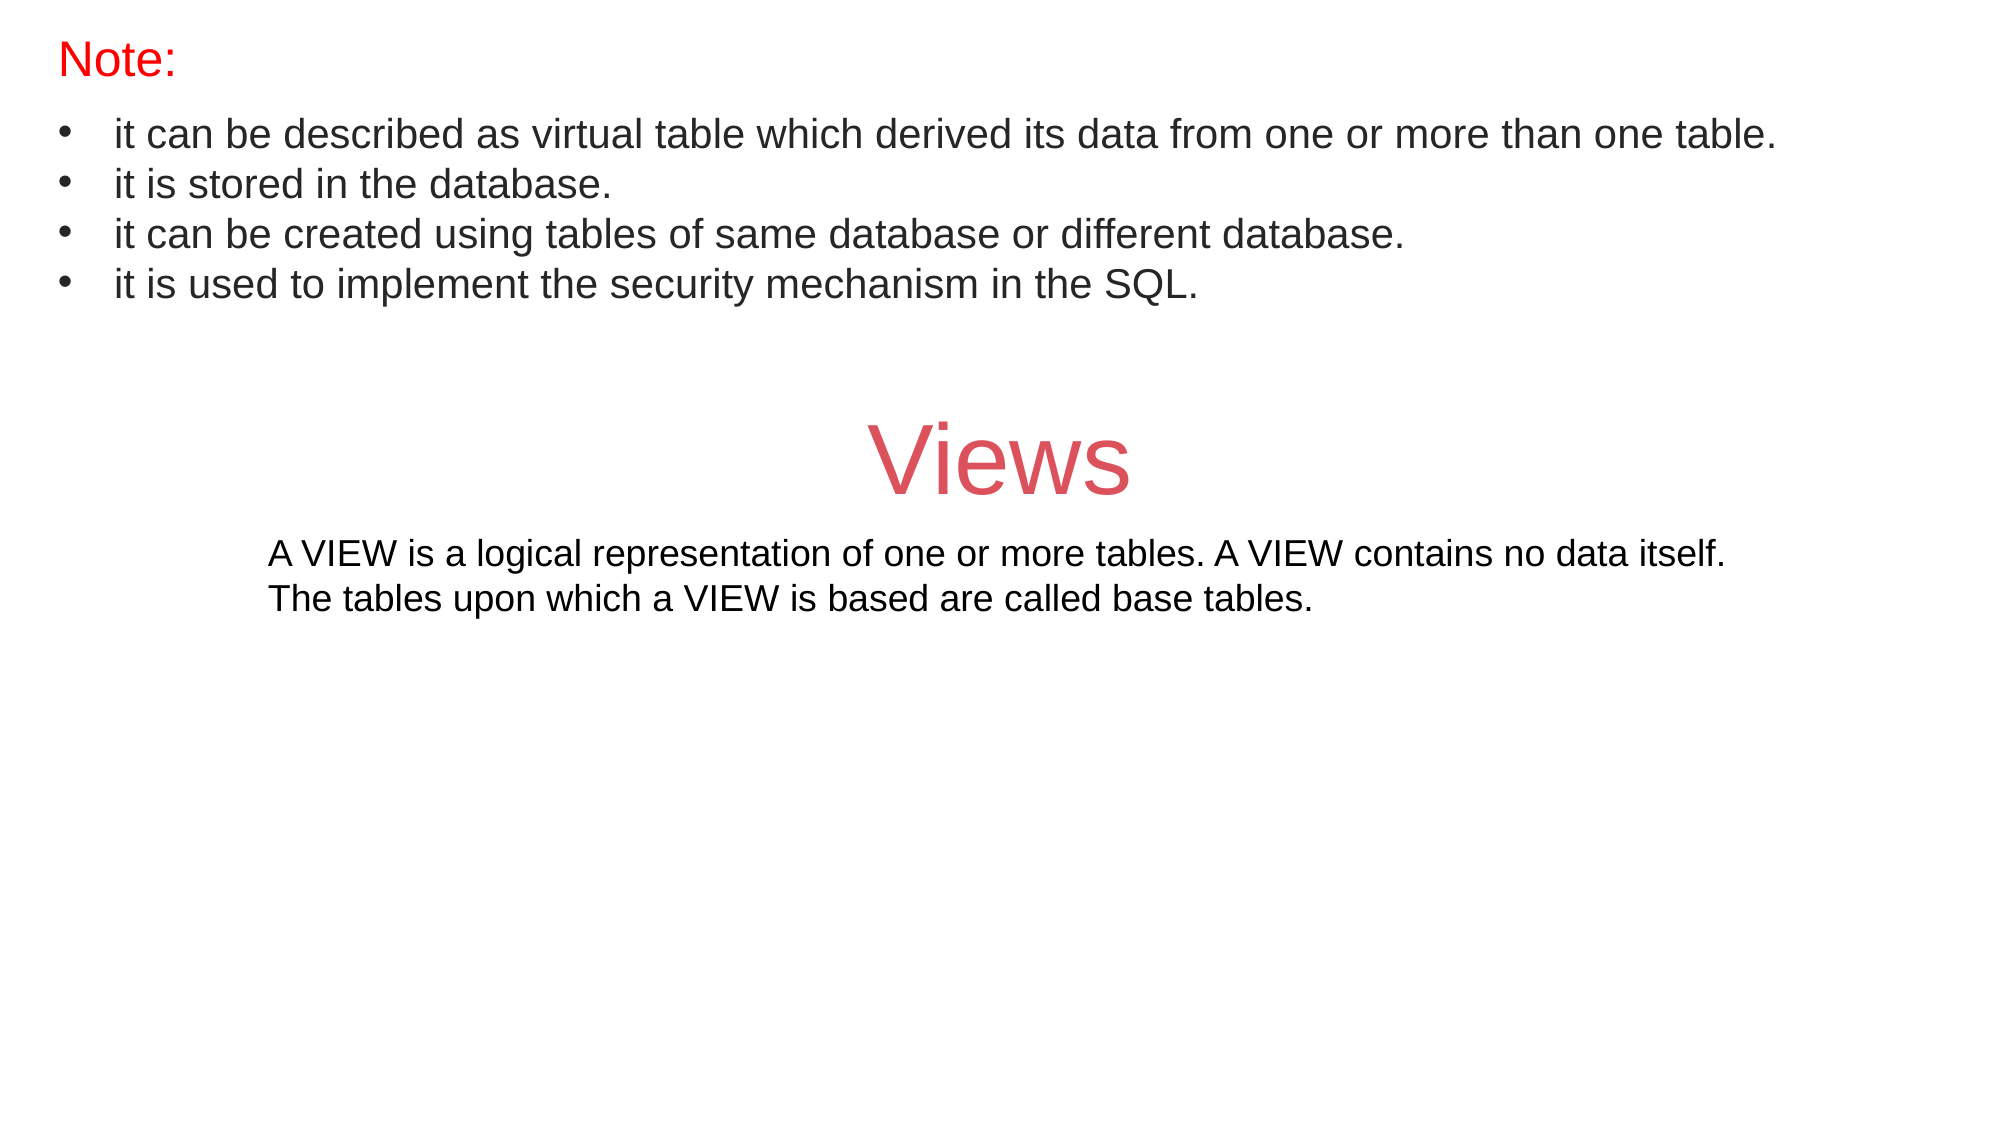

Note:

it can be described as virtual table which derived its data from one or more than one table.
it is stored in the database.
it can be created using tables of same database or different database.
it is used to implement the security mechanism in the SQL.
Views
A VIEW is a logical representation of one or more tables. A VIEW contains no data itself.
The tables upon which a VIEW is based are called base tables.